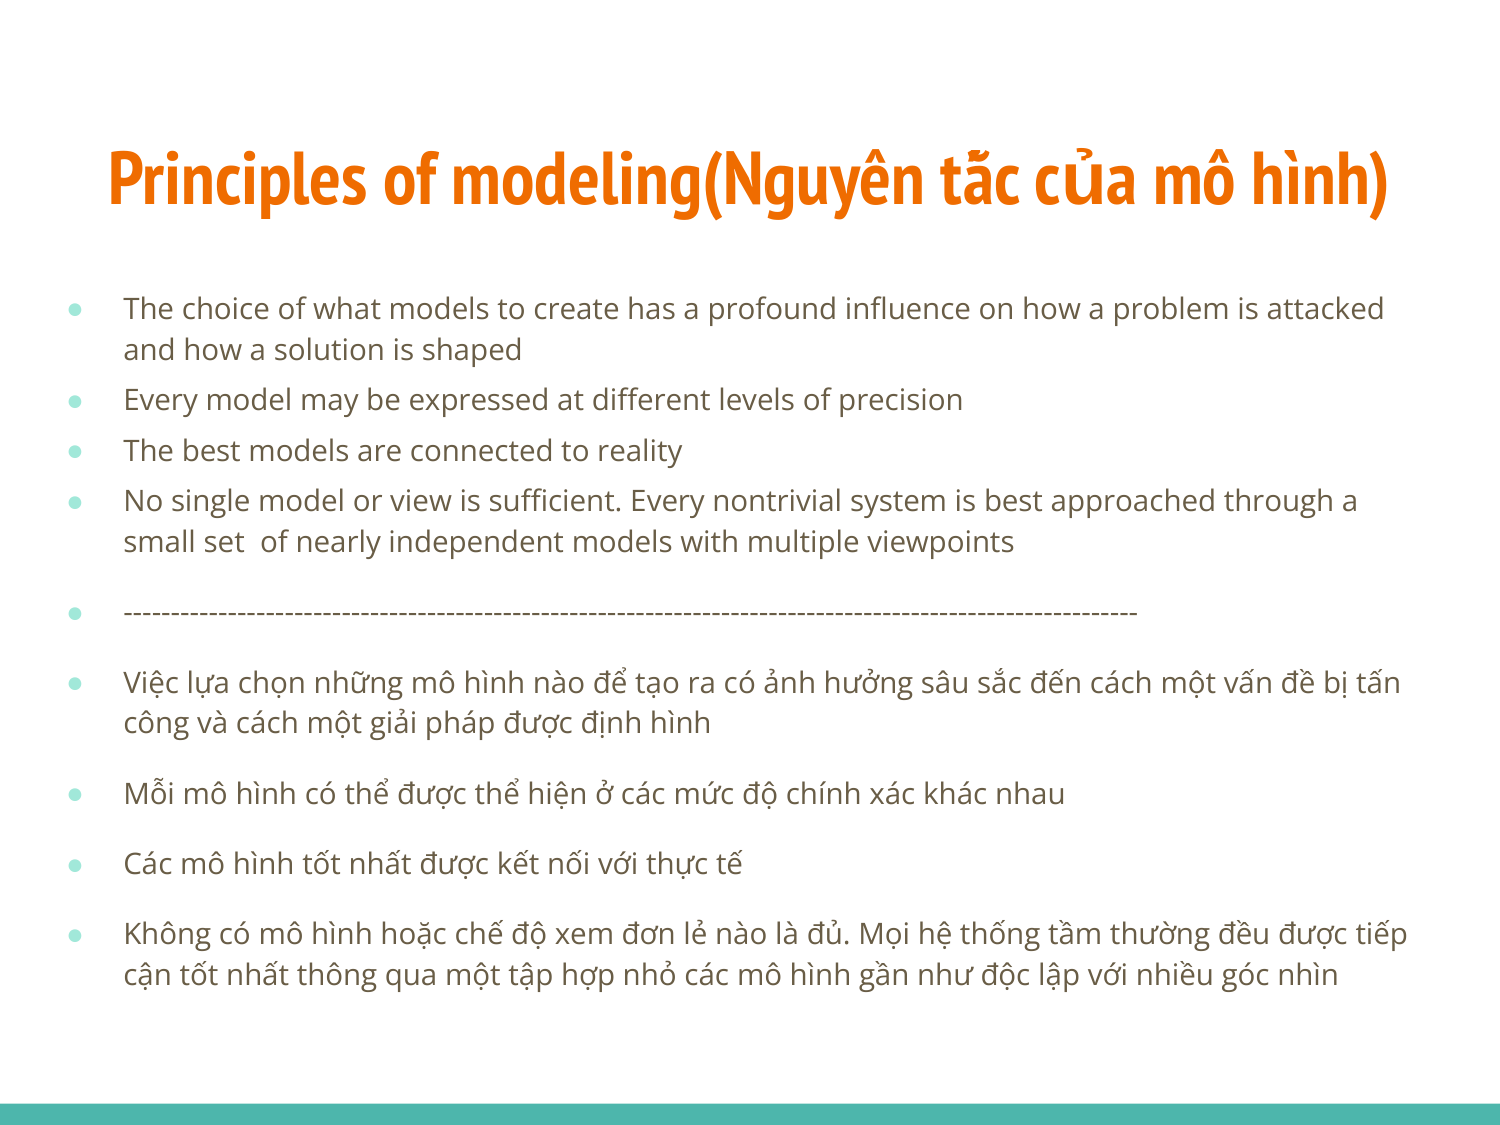

# Principles of modeling(Nguyên tắc của mô hình)
The choice of what models to create has a profound influence on how a problem is attacked and how a solution is shaped
Every model may be expressed at different levels of precision
The best models are connected to reality
No single model or view is sufficient. Every nontrivial system is best approached through a small set  of nearly independent models with multiple viewpoints
-----------------------------------------------------------------------------------------------------------
Việc lựa chọn những mô hình nào để tạo ra có ảnh hưởng sâu sắc đến cách một vấn đề bị tấn công và cách một giải pháp được định hình
Mỗi mô hình có thể được thể hiện ở các mức độ chính xác khác nhau
Các mô hình tốt nhất được kết nối với thực tế
Không có mô hình hoặc chế độ xem đơn lẻ nào là đủ. Mọi hệ thống tầm thường đều được tiếp cận tốt nhất thông qua một tập hợp nhỏ các mô hình gần như độc lập với nhiều góc nhìn